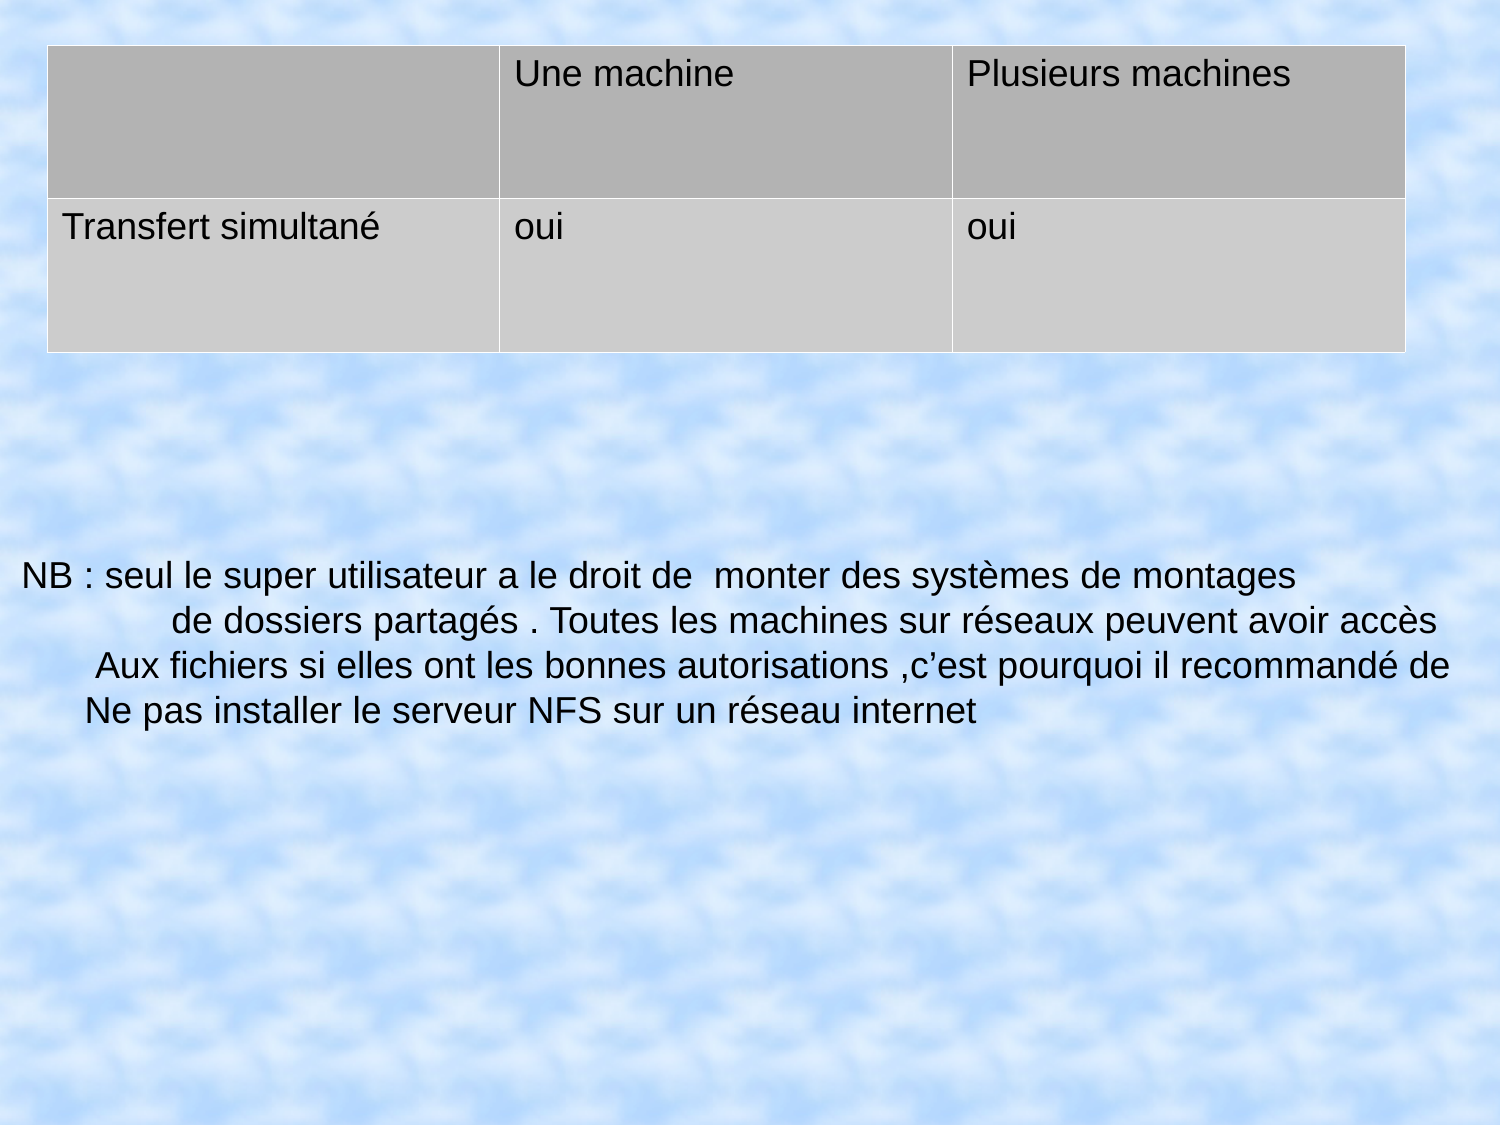

|  | Une machine | Plusieurs machines |
| --- | --- | --- |
| Transfert simultané | oui | oui |
NB : seul le super utilisateur a le droit de  monter des systèmes de montages
	de dossiers partagés . Toutes les machines sur réseaux peuvent avoir accès
       Aux fichiers si elles ont les bonnes autorisations ,c’est pourquoi il recommandé de
      Ne pas installer le serveur NFS sur un réseau internet